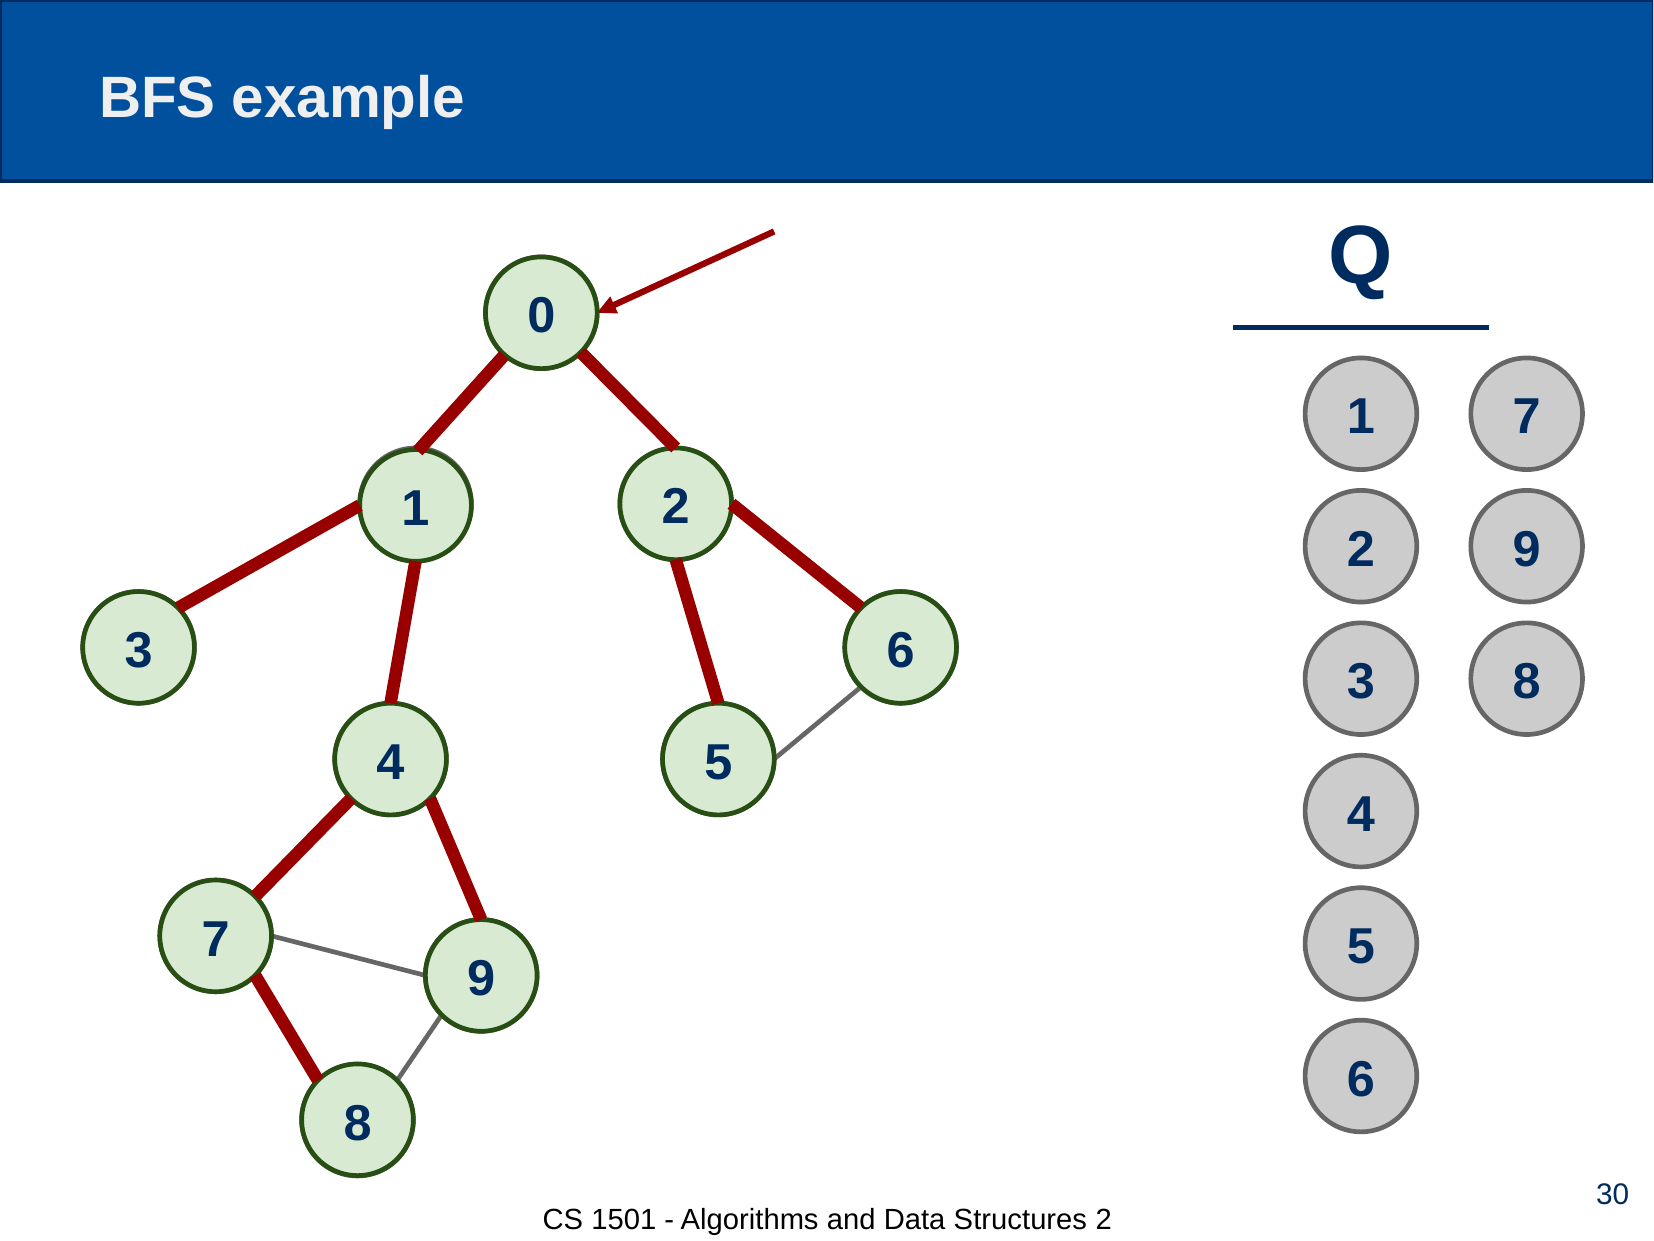

# BFS example
Q
0
0
1
7
2
2
1
1
2
9
3
3
6
6
3
8
5
4
4
5
4
7
7
5
9
9
6
8
8
30
CS 1501 - Algorithms and Data Structures 2